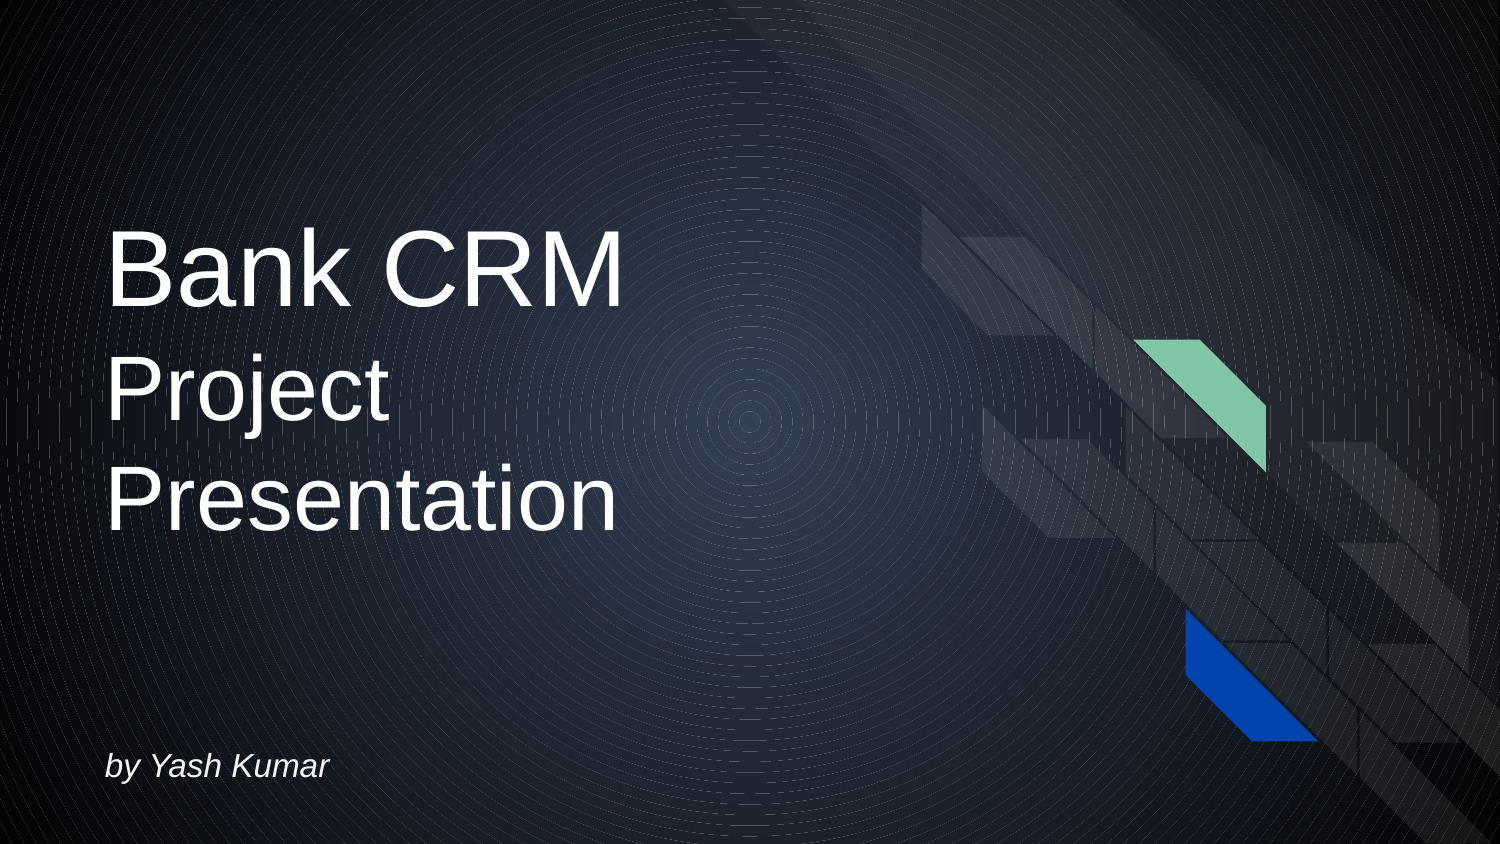

Bank CRM
Project
Presentation
by Yash Kumar